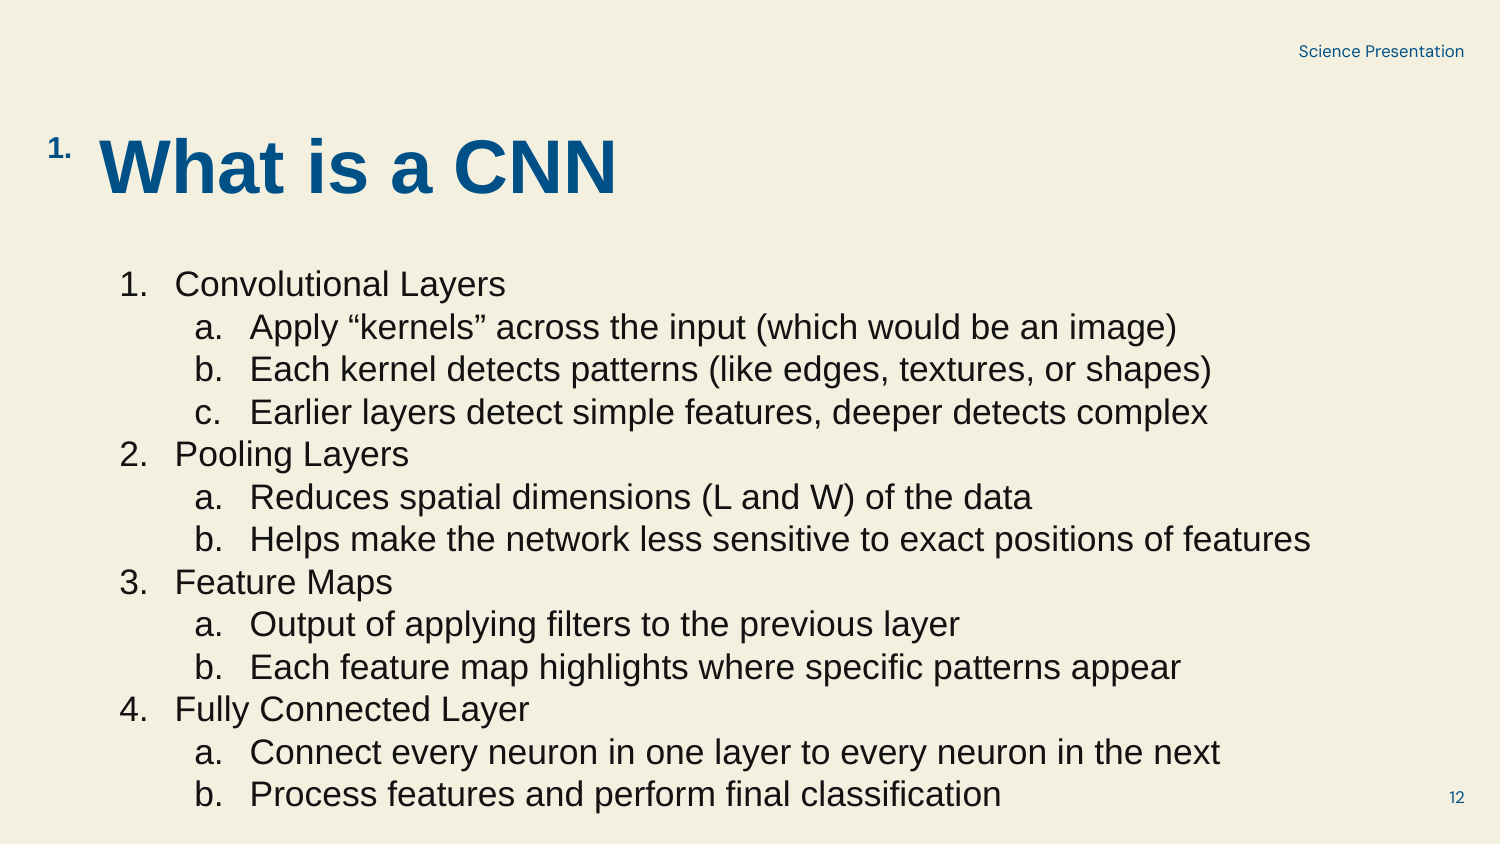

Science Presentation
1.
What is a CNN
Convolutional Layers
Apply “kernels” across the input (which would be an image)
Each kernel detects patterns (like edges, textures, or shapes)
Earlier layers detect simple features, deeper detects complex
Pooling Layers
Reduces spatial dimensions (L and W) of the data
Helps make the network less sensitive to exact positions of features
Feature Maps
Output of applying filters to the previous layer
Each feature map highlights where specific patterns appear
Fully Connected Layer
Connect every neuron in one layer to every neuron in the next
Process features and perform final classification
12